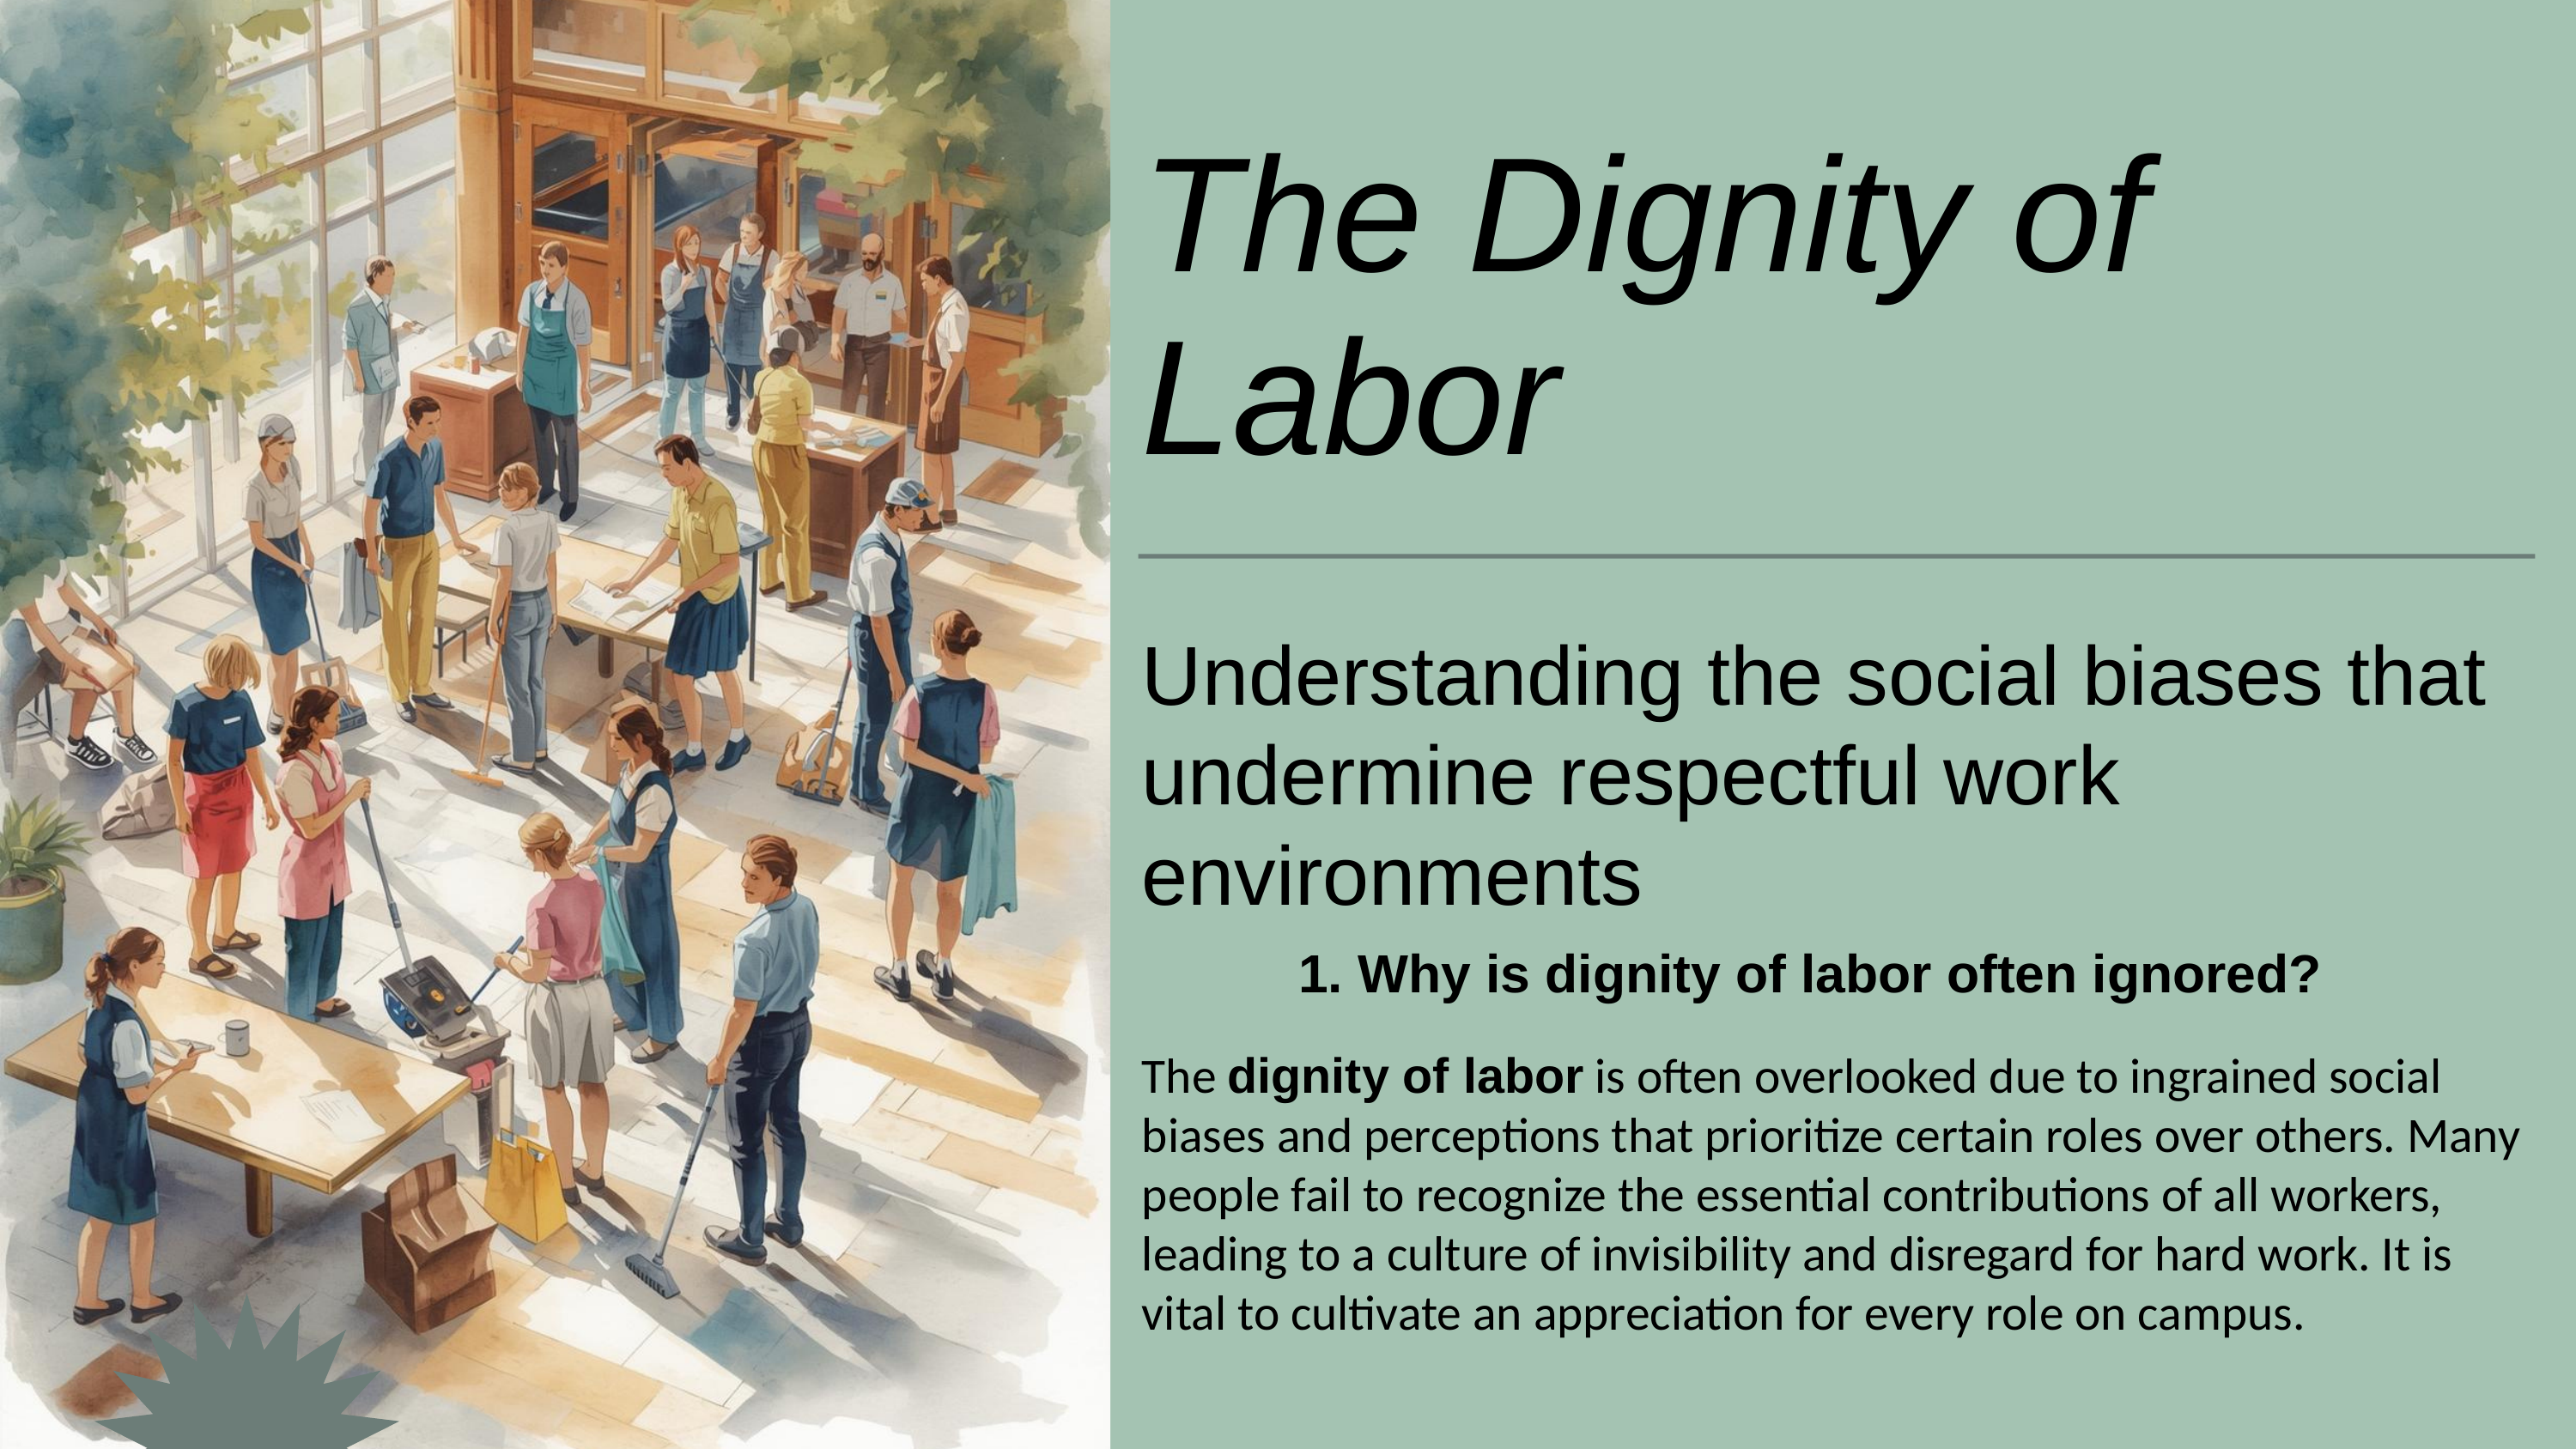

The Dignity of Labor

Understanding the social biases that undermine respectful work environments
The dignity of labor is often overlooked due to ingrained social biases and perceptions that prioritize certain roles over others. Many people fail to recognize the essential contributions of all workers, leading to a culture of invisibility and disregard for hard work. It is vital to cultivate an appreciation for every role on campus.
1. Why is dignity of labor often ignored?